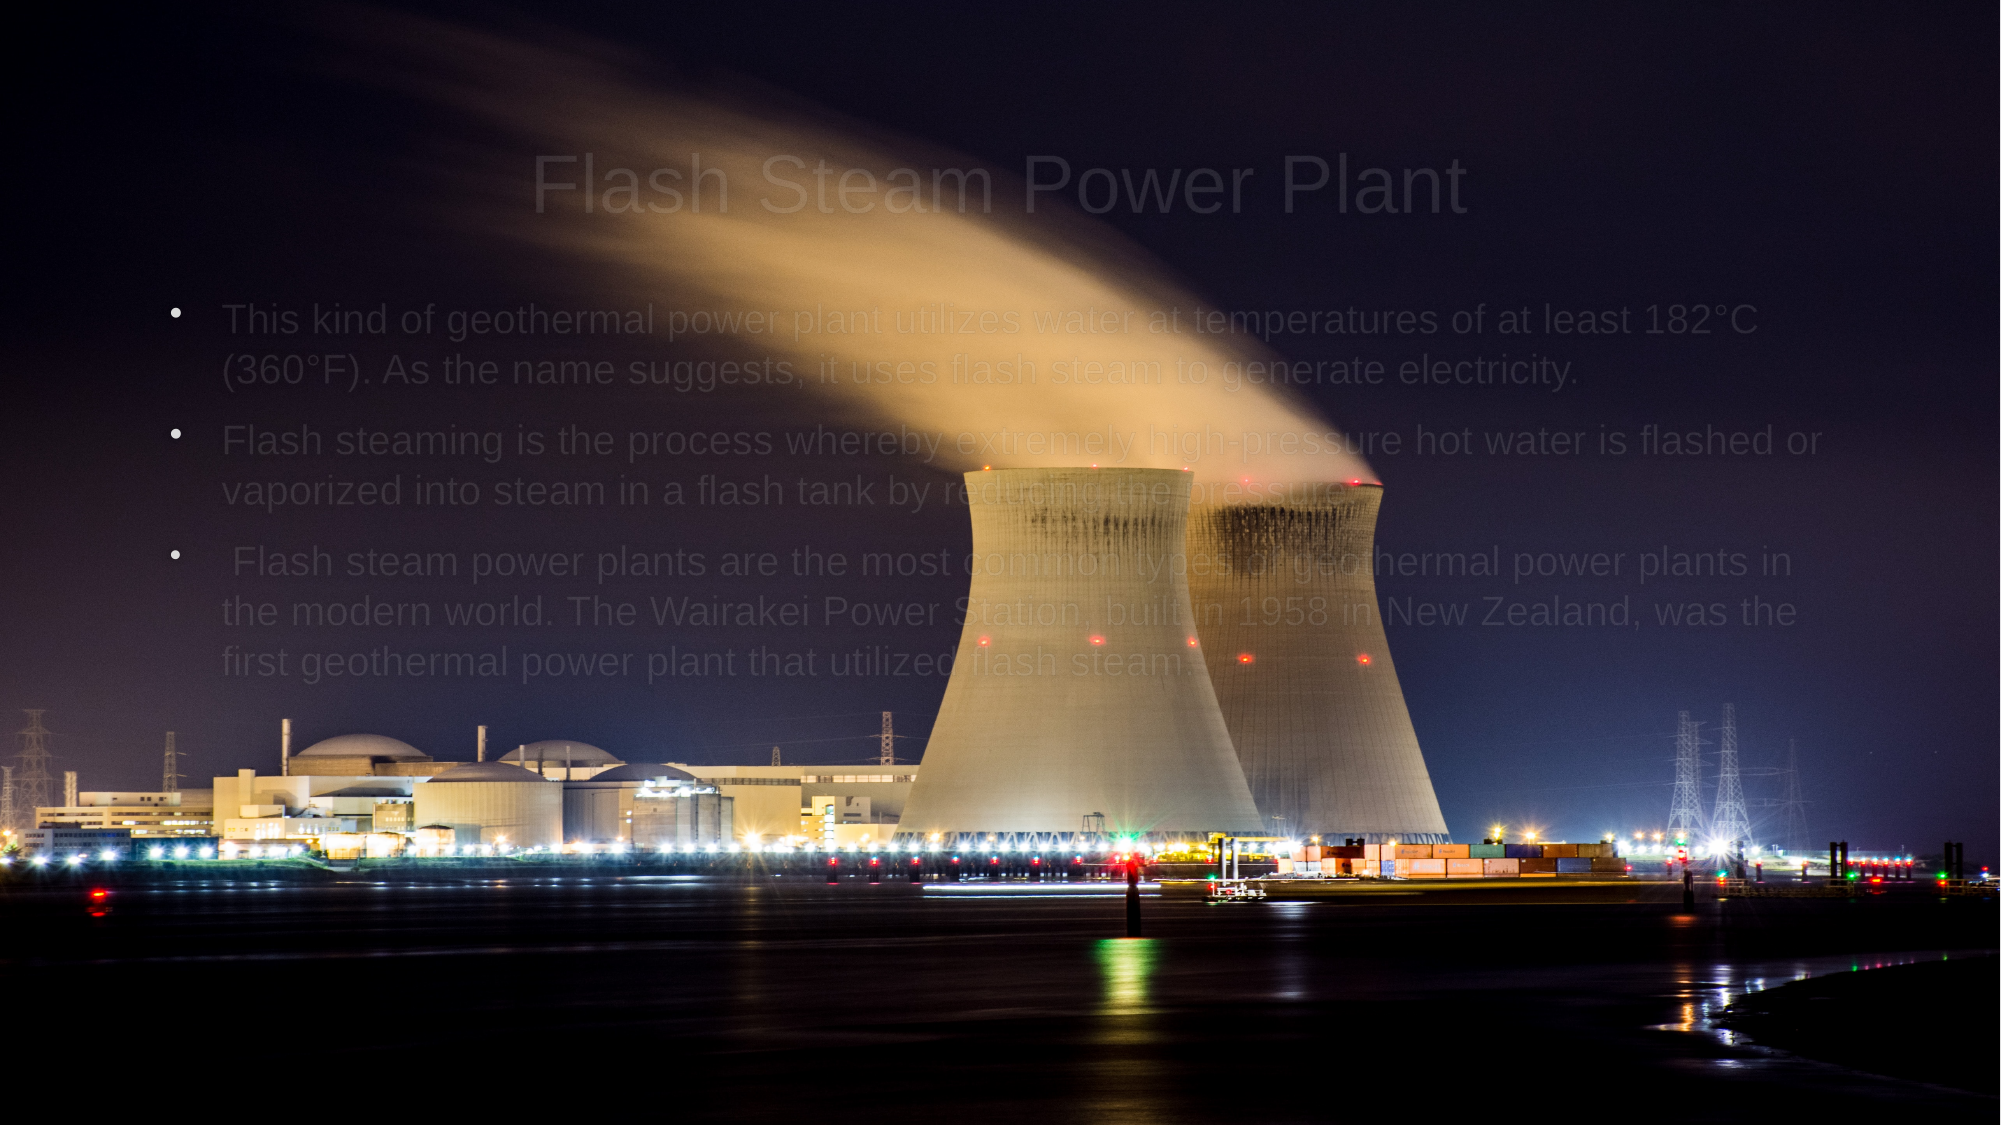

# Flash Steam Power Plant
This kind of geothermal power plant utilizes water at temperatures of at least 182°C (360°F). As the name suggests, it uses flash steam to generate electricity.
Flash steaming is the process whereby extremely high-pressure hot water is flashed or vaporized into steam in a flash tank by reducing the pressure.
 Flash steam power plants are the most common types of geothermal power plants in the modern world. The Wairakei Power Station, built in 1958 in New Zealand, was the first geothermal power plant that utilized flash steam.